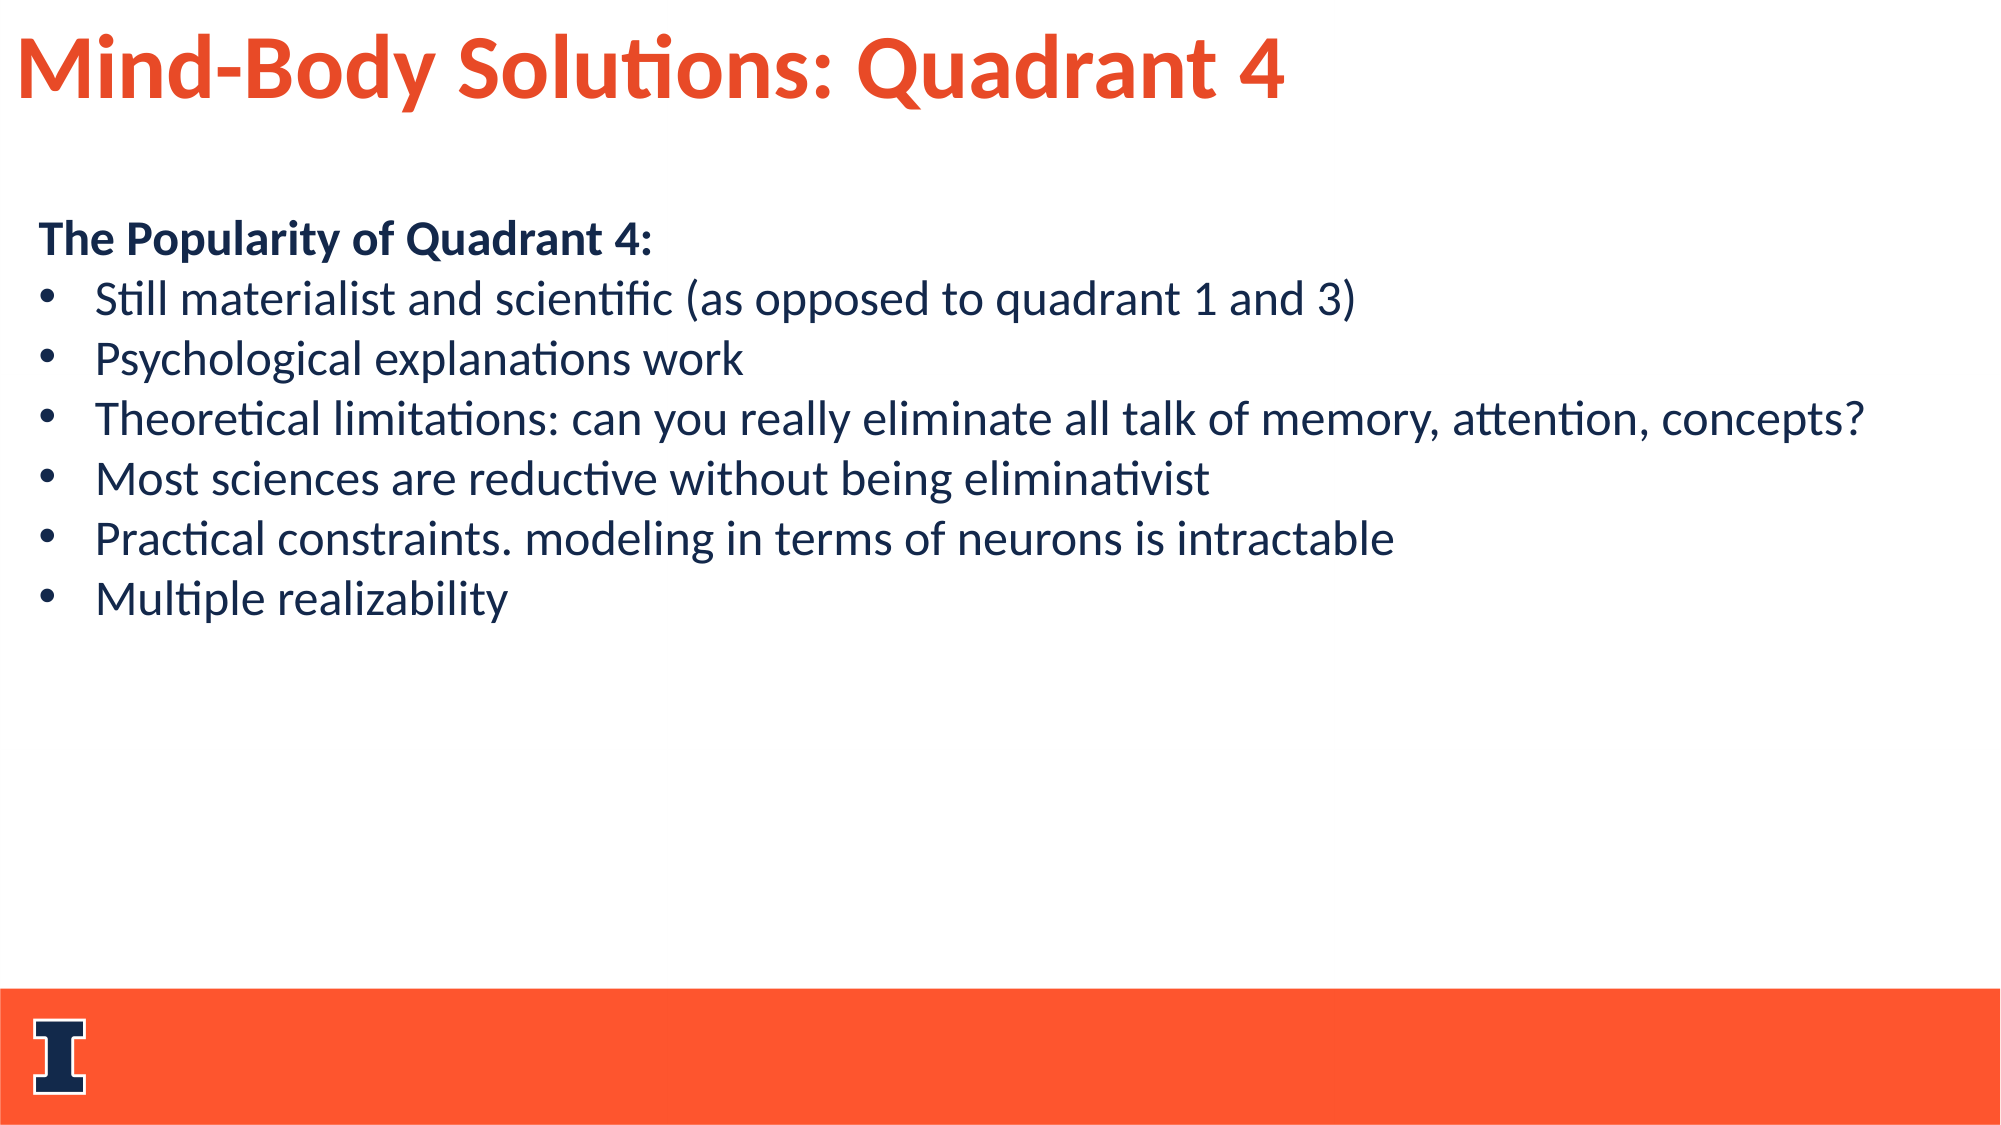

Mind-Body Solutions: Quadrant 4
The Popularity of Quadrant 4:
Still materialist and scientific (as opposed to quadrant 1 and 3)
Psychological explanations work
Theoretical limitations: can you really eliminate all talk of memory, attention, concepts?
Most sciences are reductive without being eliminativist
Practical constraints. modeling in terms of neurons is intractable
Multiple realizability